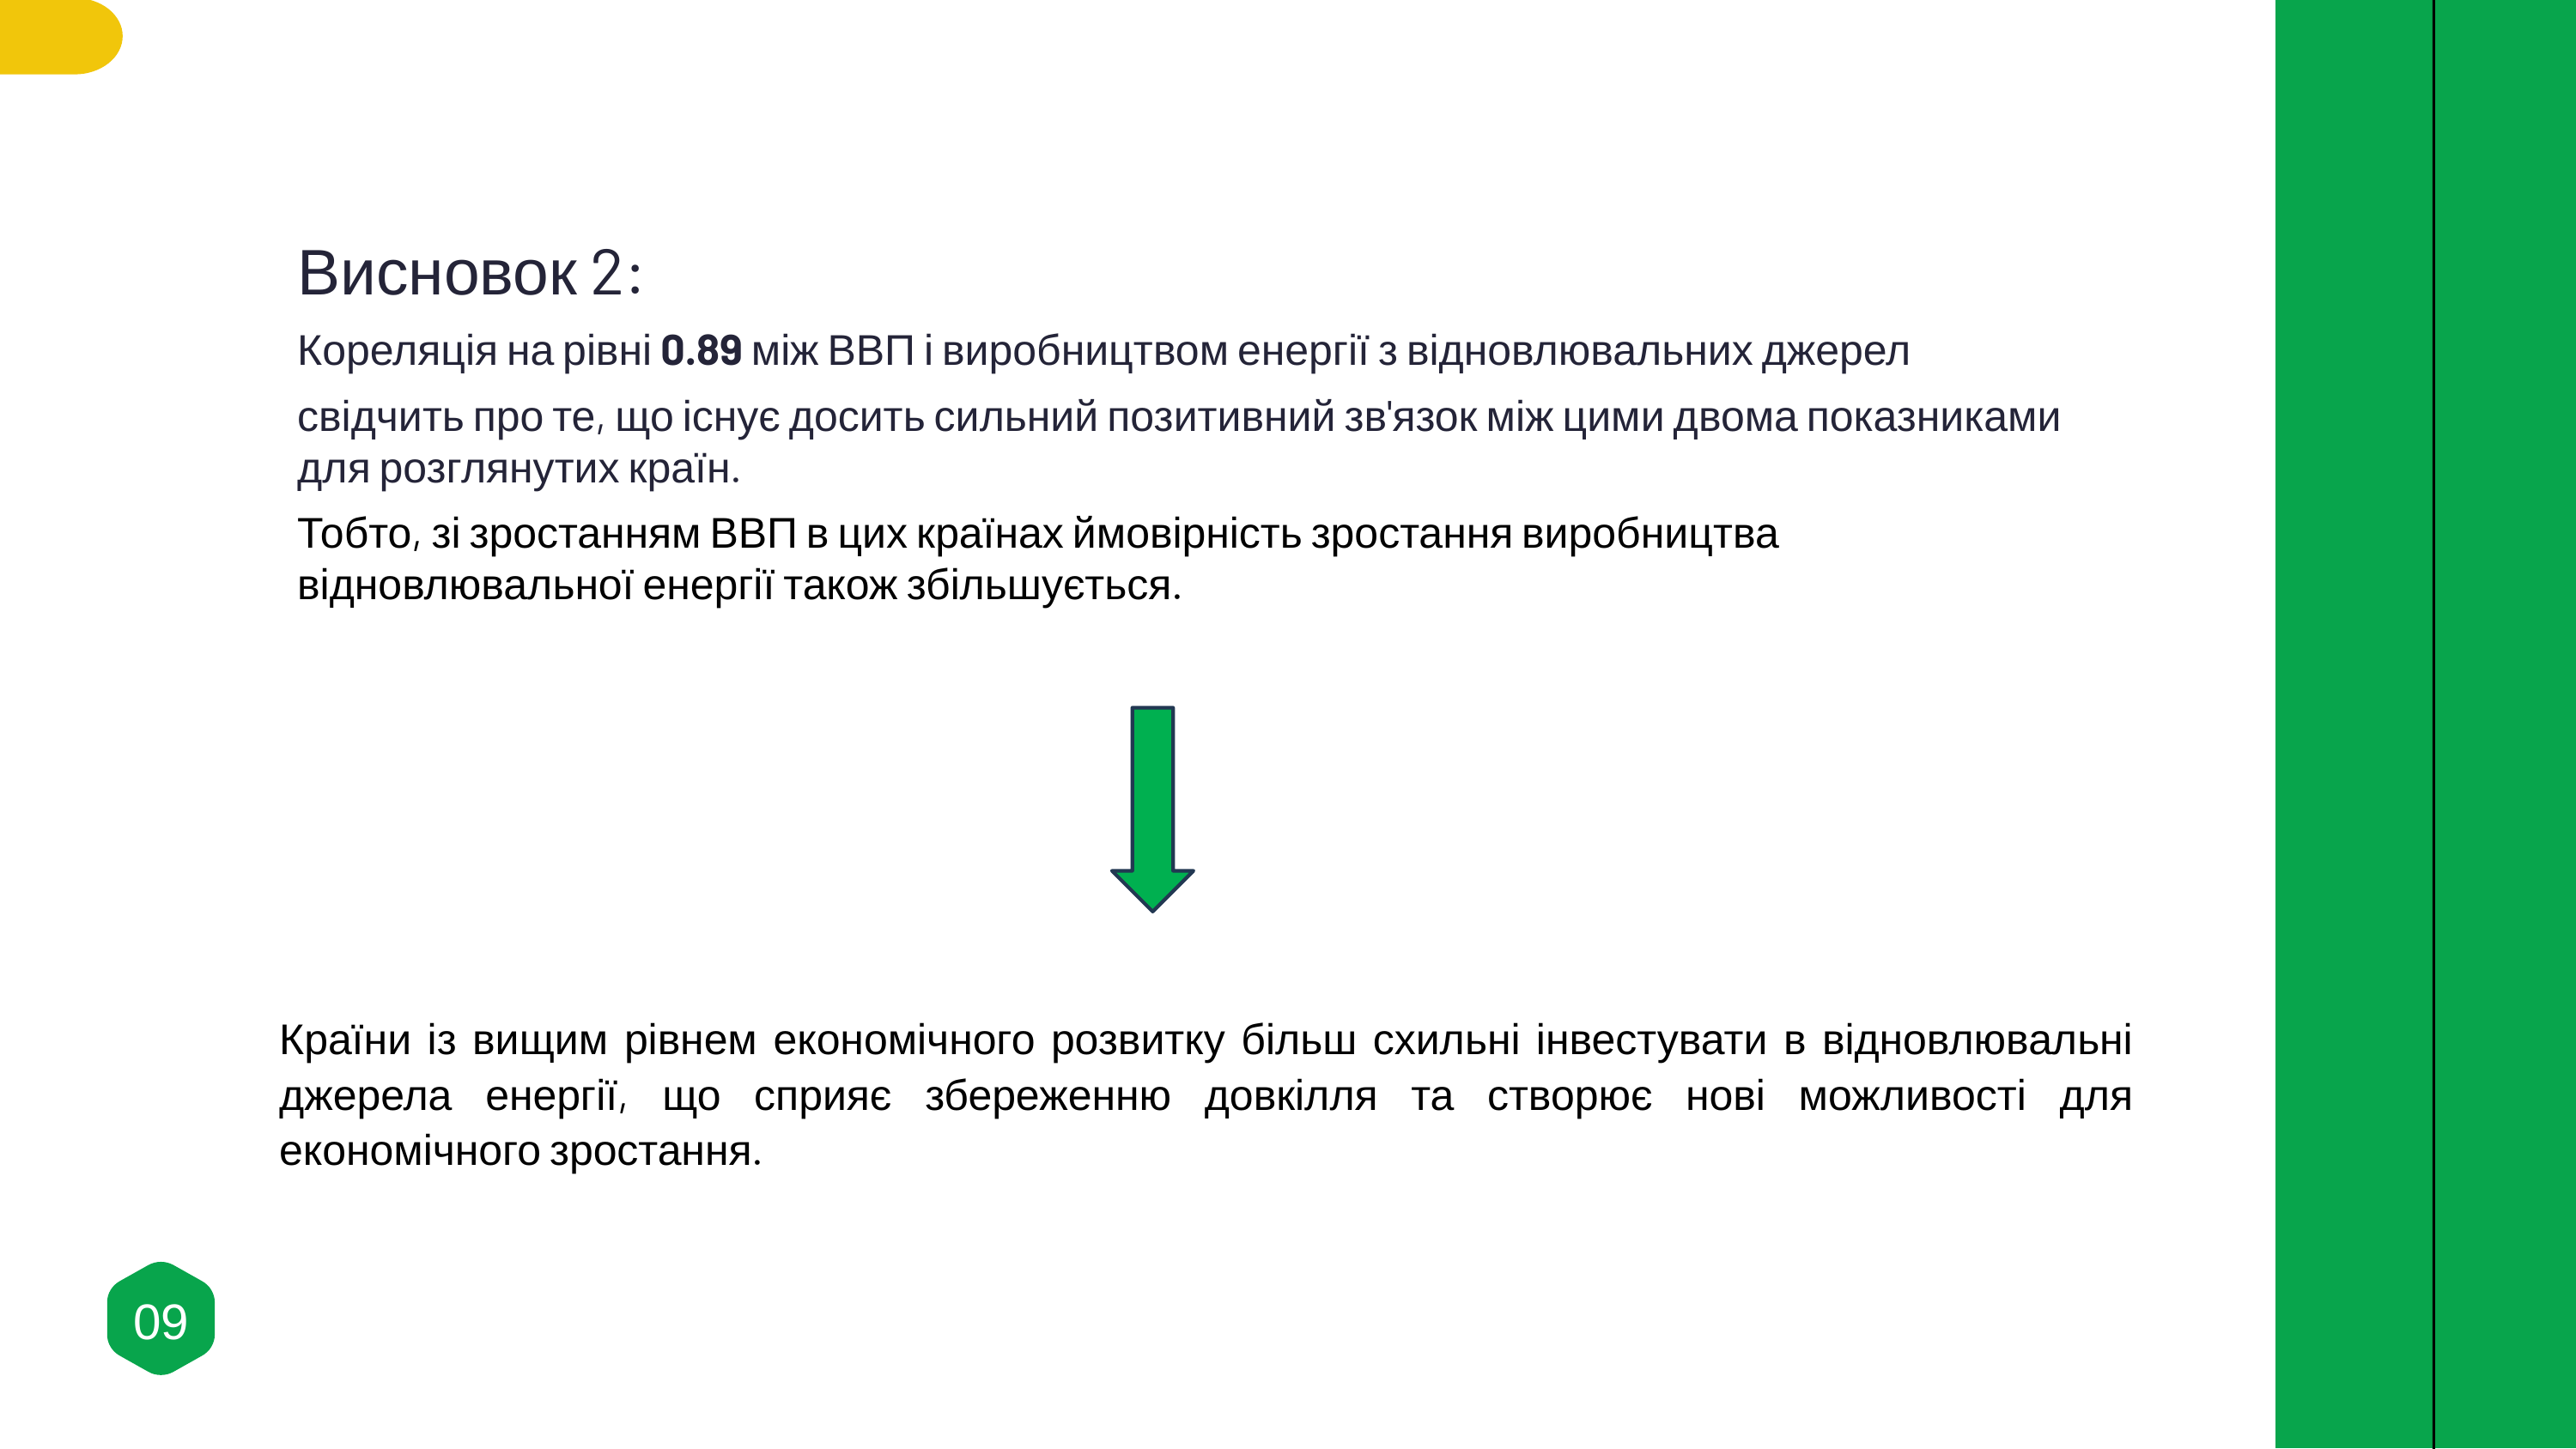

Висновок 2:
Кореляція на рівні 0.89 між ВВП і виробництвом енергії з відновлювальних джерел
свідчить про те, що існує досить сильний позитивний зв'язок між цими двома показниками для розглянутих країн.
Тобто, зі зростанням ВВП в цих країнах ймовірність зростання виробництва відновлювальної енергії також збільшується.

Країни із вищим рівнем економічного розвитку більш схильні інвестувати в відновлювальні джерела енергії, що сприяє збереженню довкілля та створює нові можливості для економічного зростання.

09